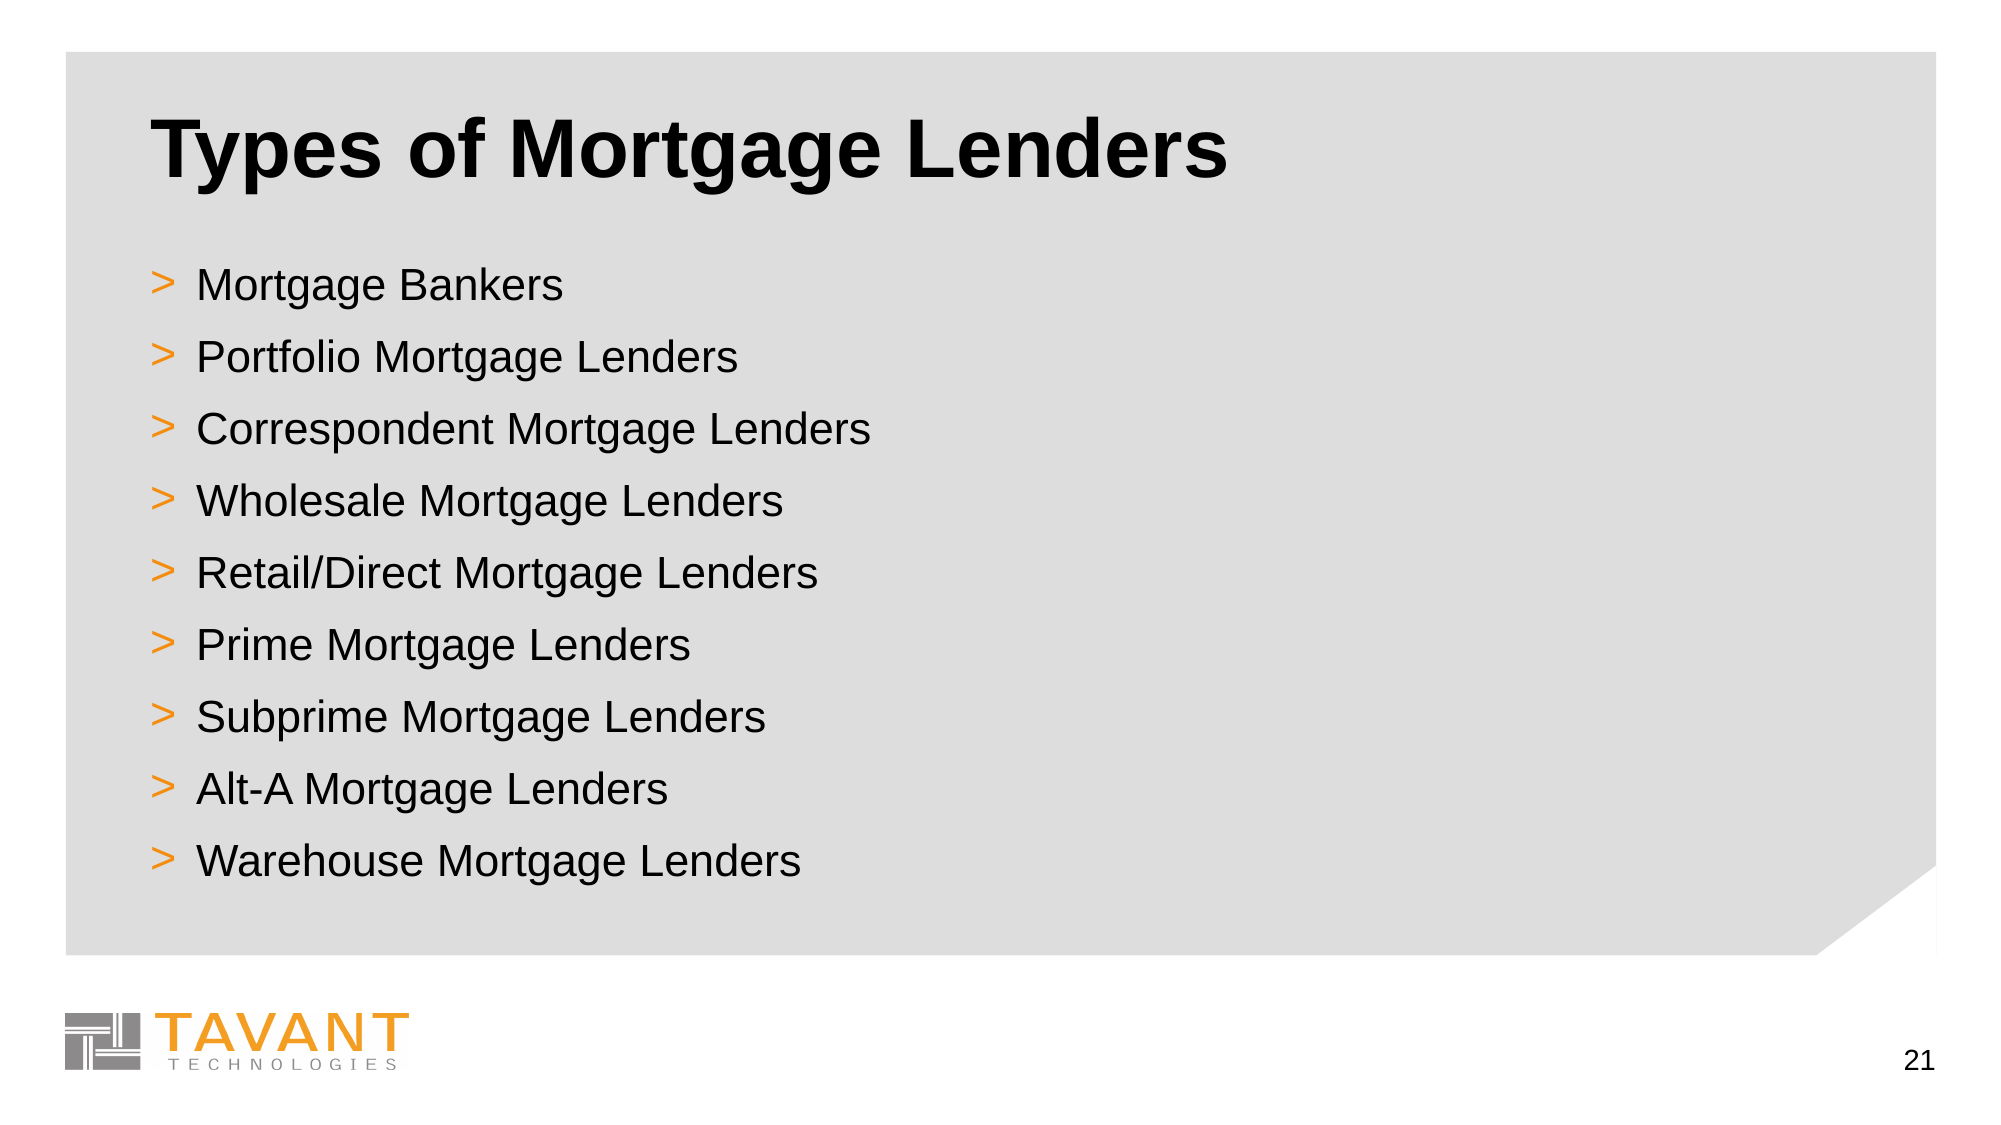

# Types of Mortgage Lenders
Mortgage Bankers
Portfolio Mortgage Lenders
Correspondent Mortgage Lenders
Wholesale Mortgage Lenders
Retail/Direct Mortgage Lenders
Prime Mortgage Lenders
Subprime Mortgage Lenders
Alt-A Mortgage Lenders
Warehouse Mortgage Lenders

21